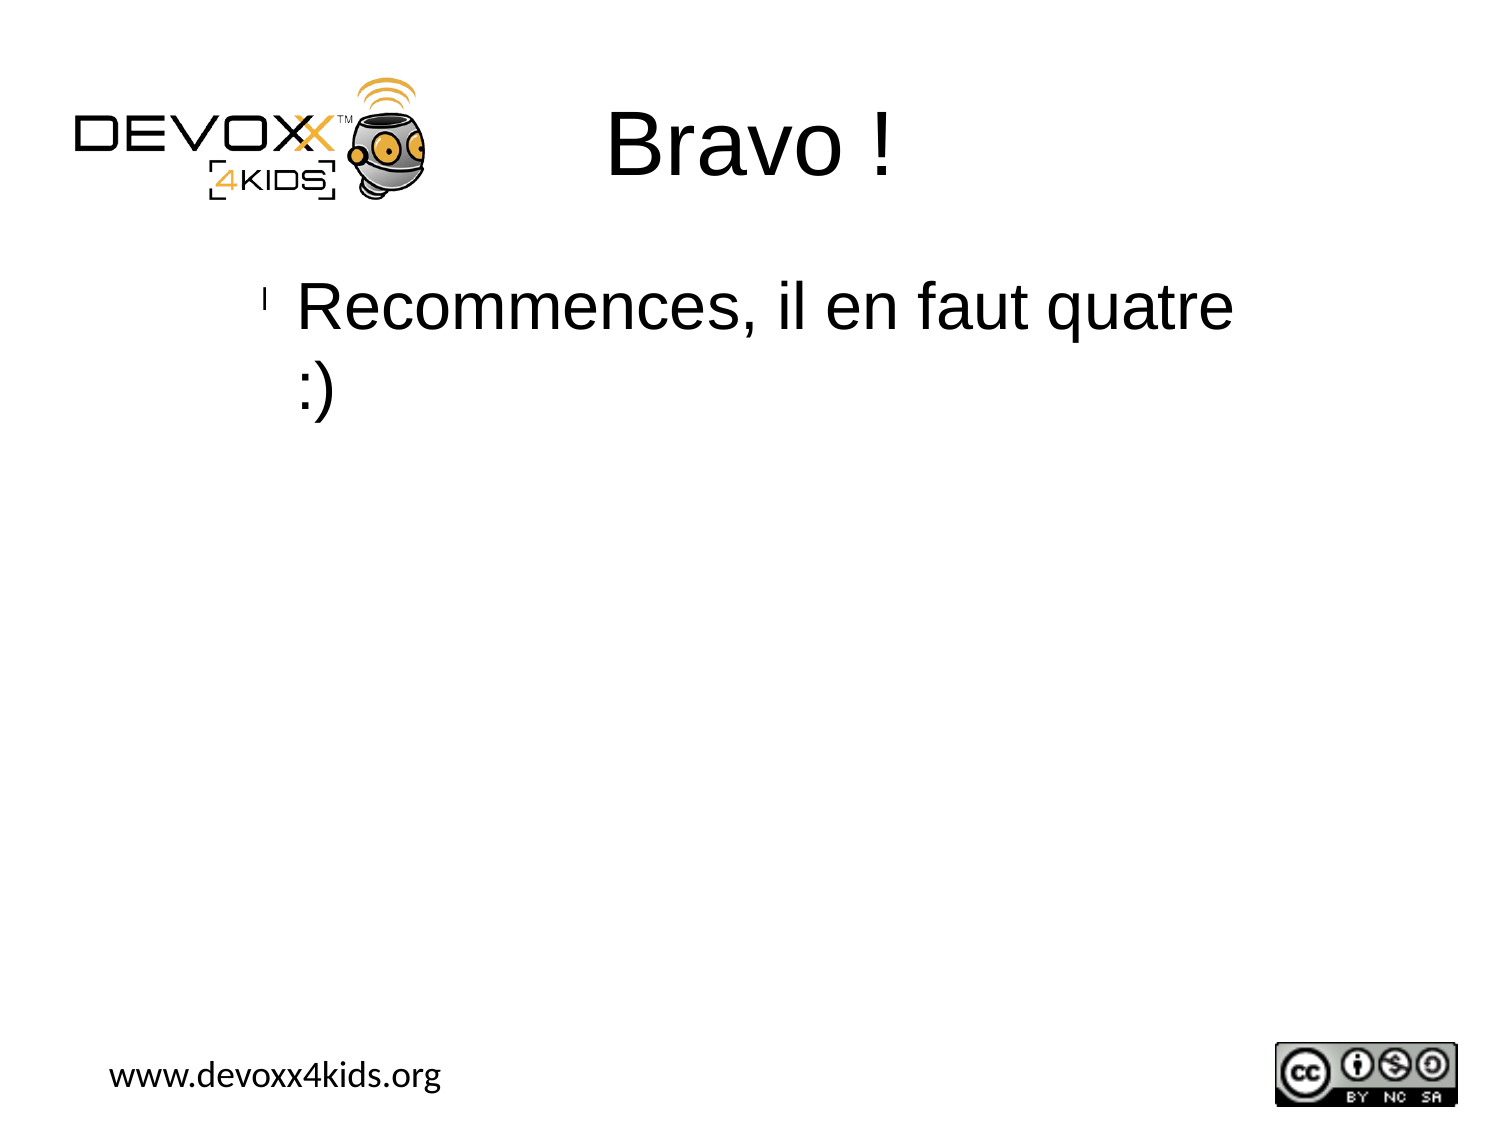

Bravo !

Recommences, il en faut quatre :)